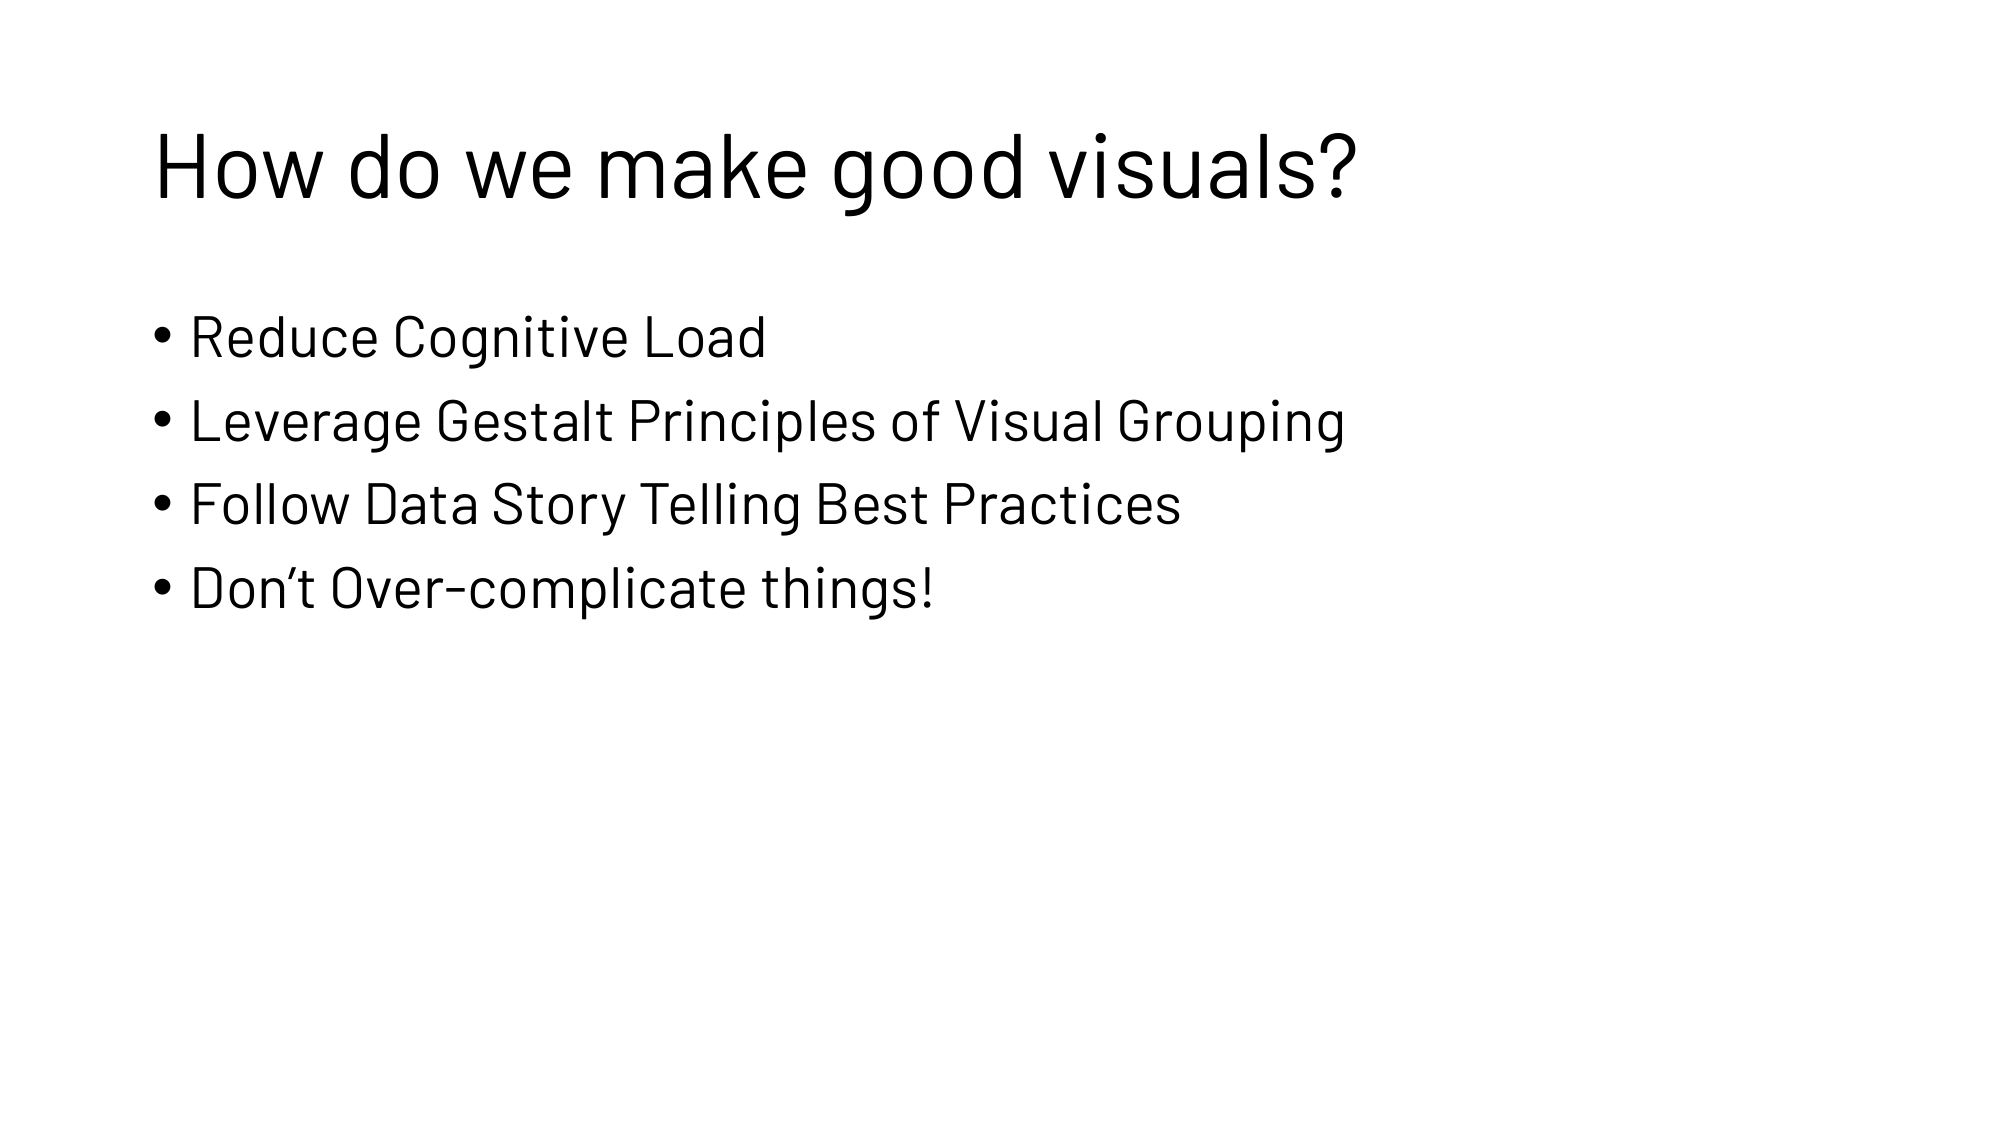

# How do we make good visuals?
Reduce Cognitive Load
Leverage Gestalt Principles of Visual Grouping
Follow Data Story Telling Best Practices
Don’t Over-complicate things!